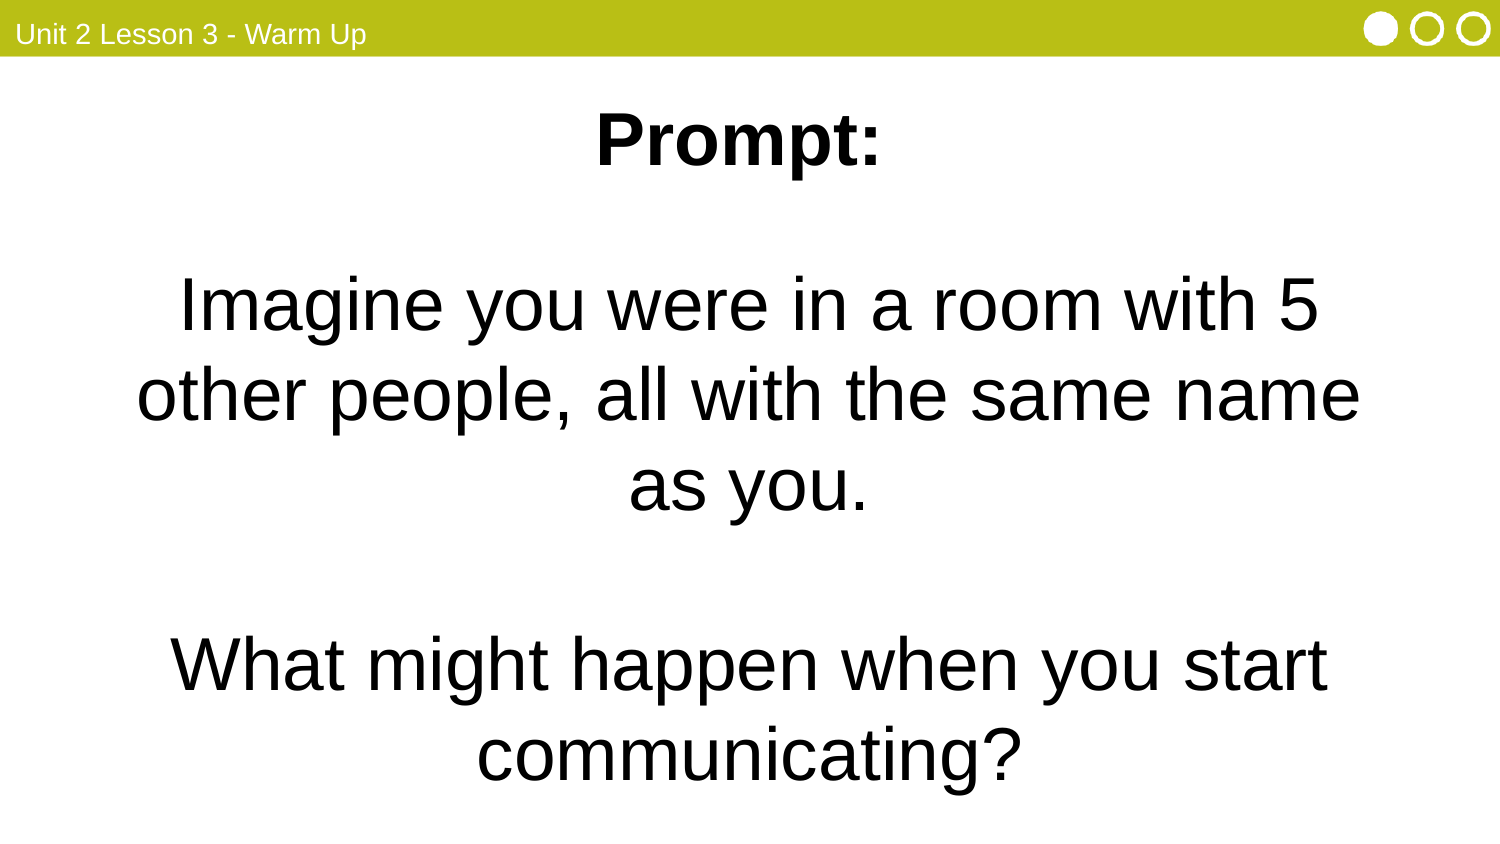

Unit 2 Lesson 3 - Warm Up
Prompt:

Imagine you were in a room with 5 other people, all with the same name as you.

What might happen when you start communicating?